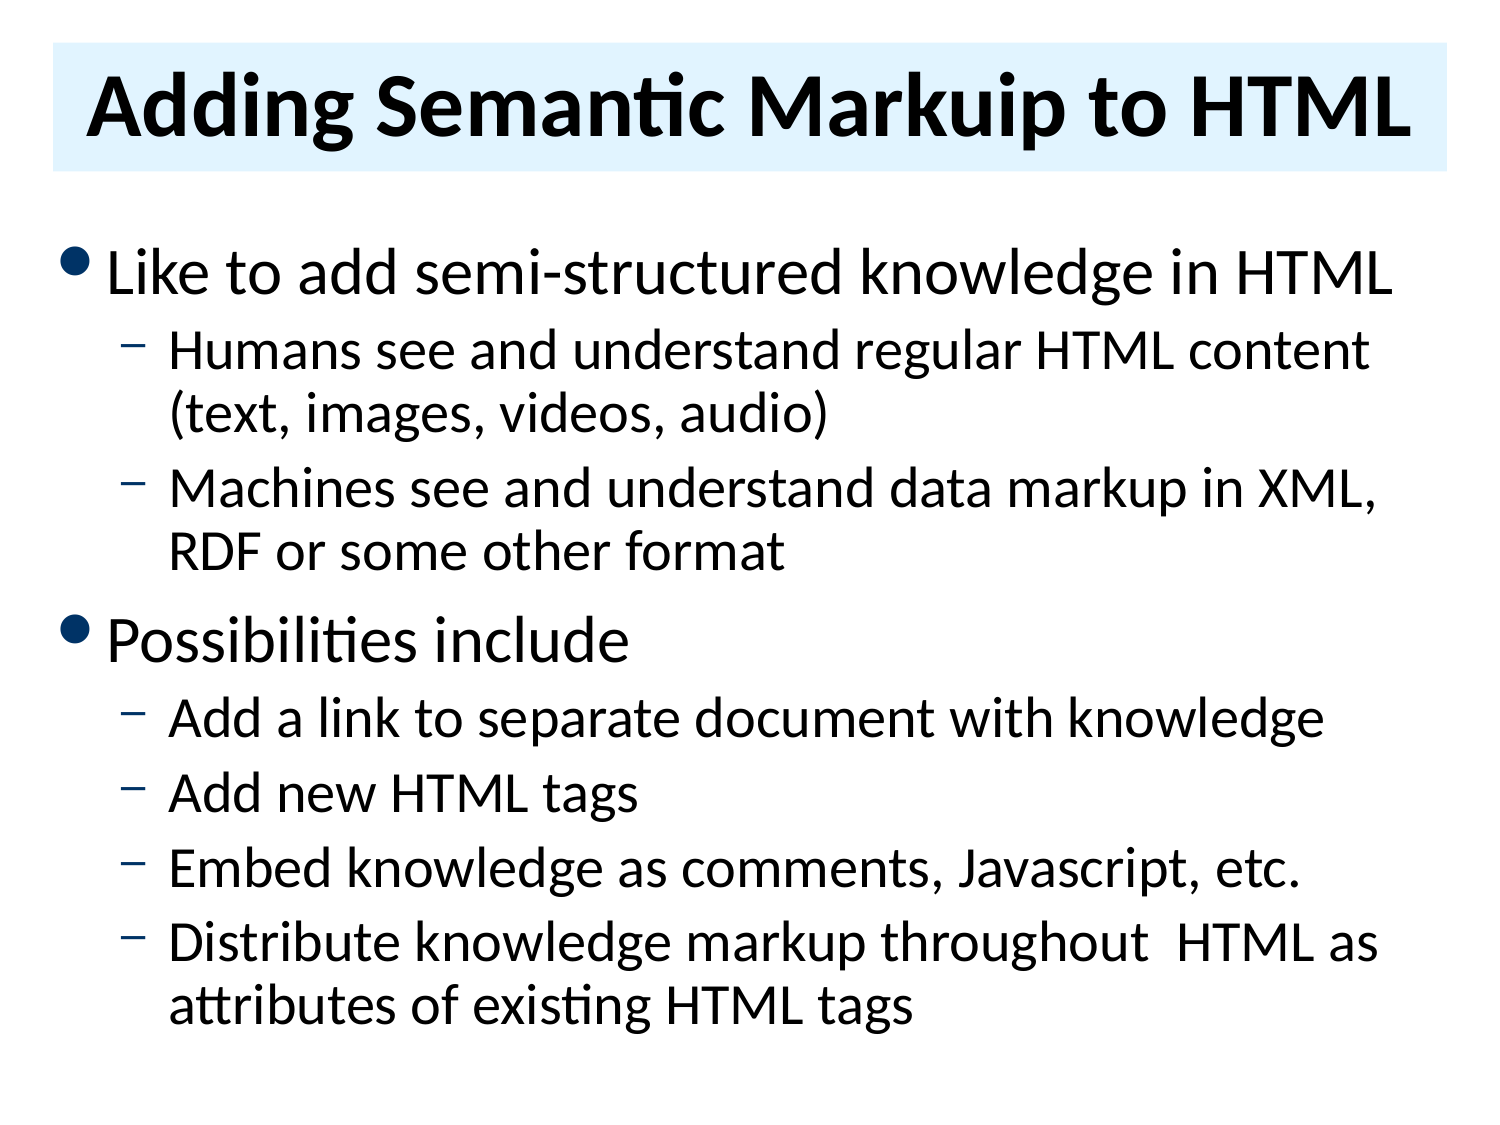

# Adding Semantic Markuip to HTML
Like to add semi-structured knowledge in HTML
Humans see and understand regular HTML content (text, images, videos, audio)
Machines see and understand data markup in XML, RDF or some other format
Possibilities include
Add a link to separate document with knowledge
Add new HTML tags
Embed knowledge as comments, Javascript, etc.
Distribute knowledge markup throughout  HTML as attributes of existing HTML tags